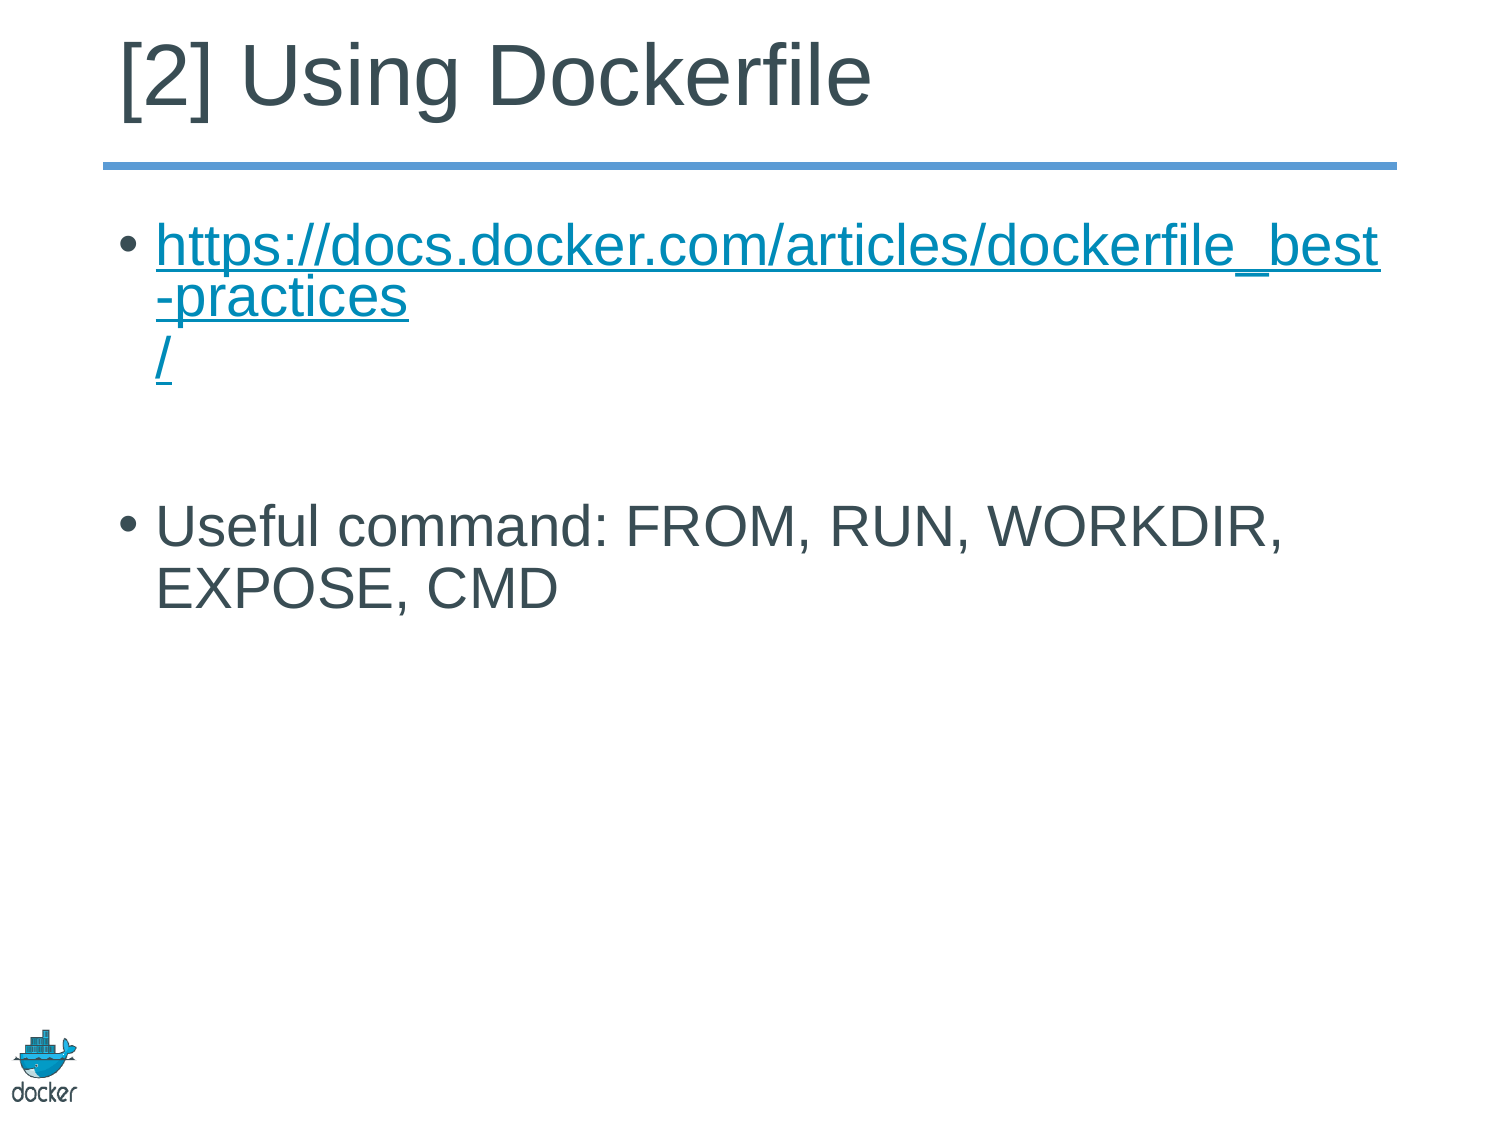

# [2] Using Dockerfile
https://docs.docker.com/articles/dockerfile_best-practices/

Useful command: FROM, RUN, WORKDIR, EXPOSE, CMD